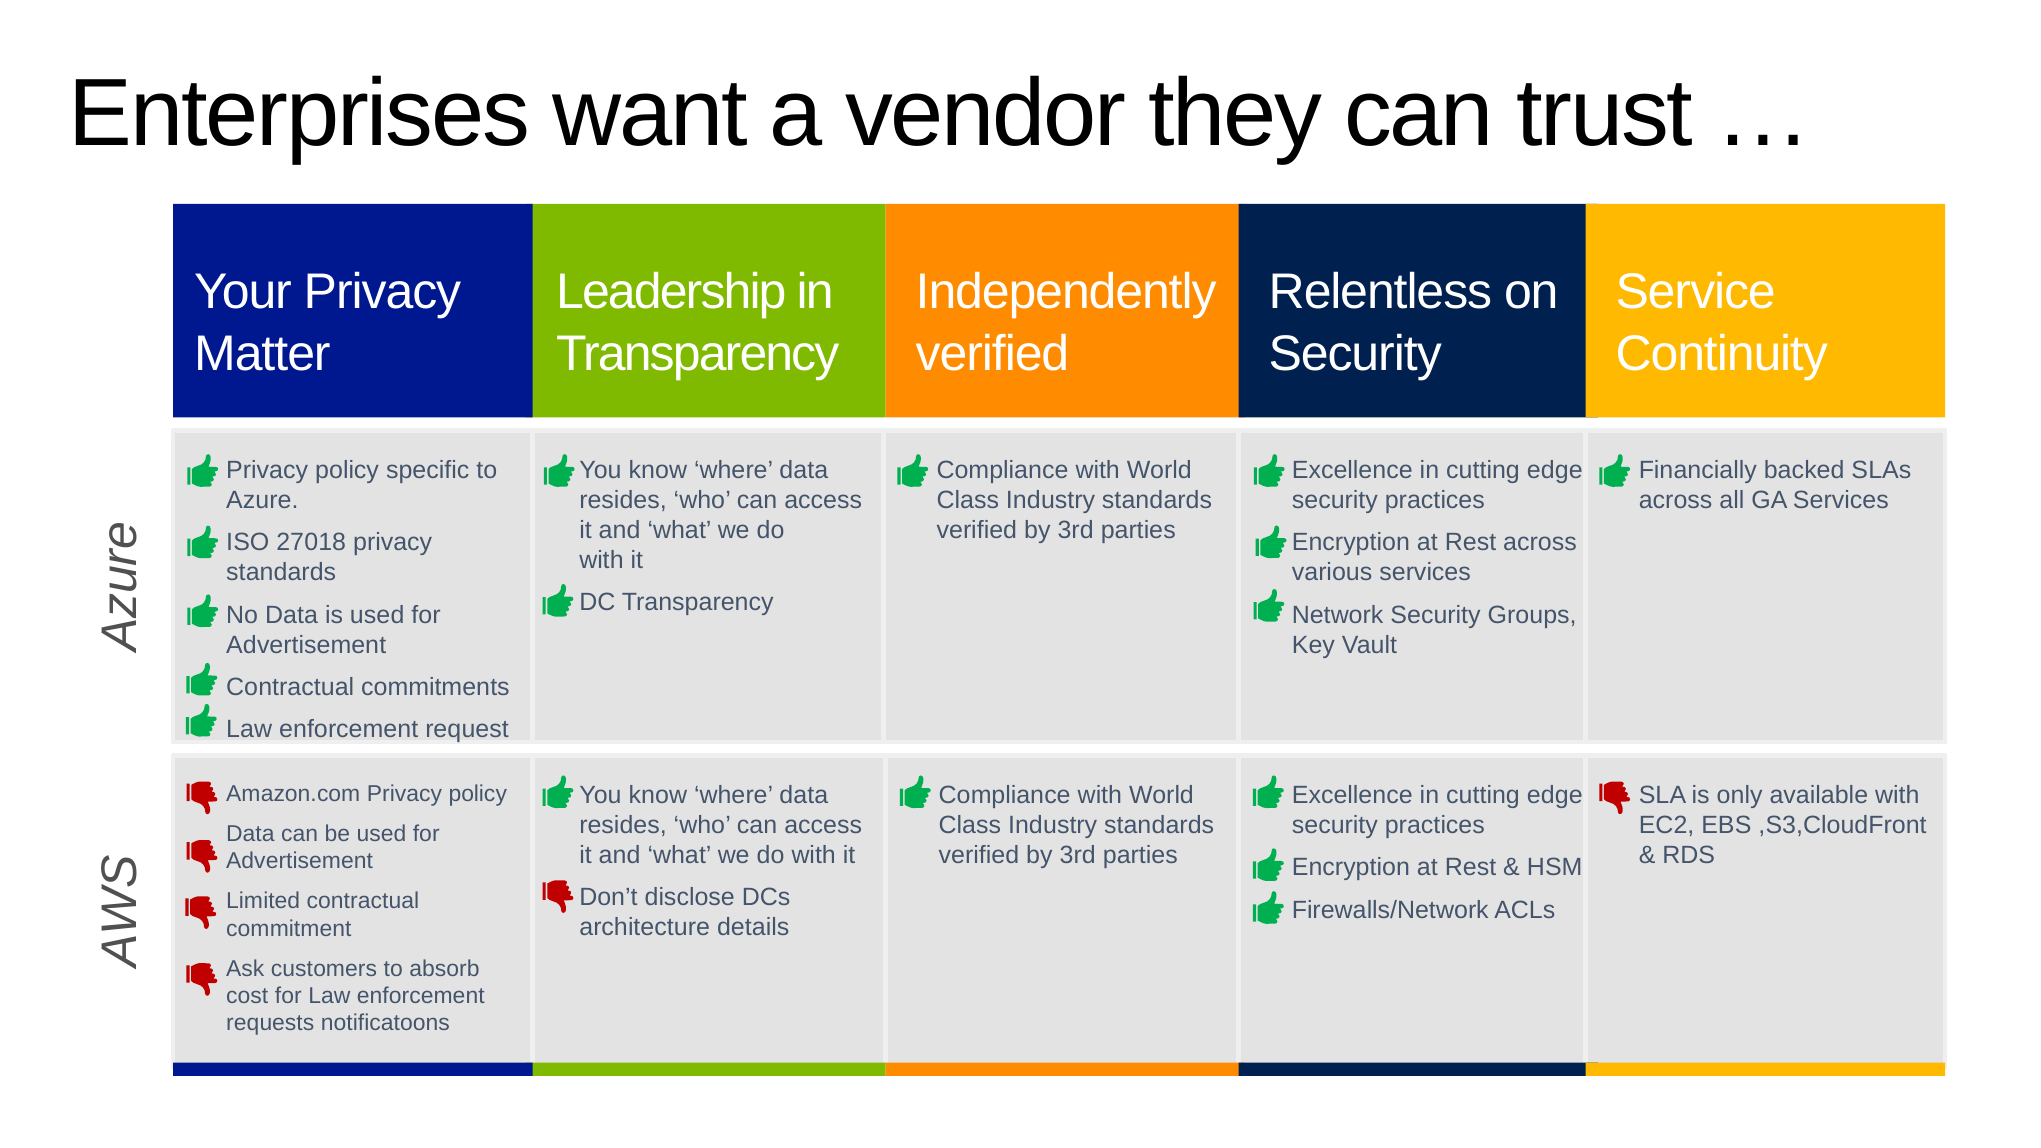

# Enterprises want a vendor they can trust …
Your Privacy Matter
Leadership in Transparency
Independently verified
Relentless on Security
Service Continuity

Privacy policy specific to Azure.
ISO 27018 privacy standards
No Data is used for Advertisement
Contractual commitments
Law enforcement request
You know ‘where’ data resides, ‘who’ can access it and ‘what’ we do
with it
DC Transparency
Compliance with World Class Industry standards verified by 3rd parties
Excellence in cutting edge security practices
Encryption at Rest across various services
Network Security Groups, Key Vault

Financially backed SLAs across all GA Services

Azure

Amazon.com Privacy policy
Data can be used for Advertisement
Limited contractual commitment
Ask customers to absorb cost for Law enforcement requests notificatoons
You know ‘where’ data resides, ‘who’ can access it and ‘what’ we do with it
Don’t disclose DCs architecture details
Compliance with World Class Industry standards verified by 3rd parties
Excellence in cutting edge security practices
Encryption at Rest & HSM
Firewalls/Network ACLs

SLA is only available with EC2, EBS ,S3,CloudFront & RDS

AWS